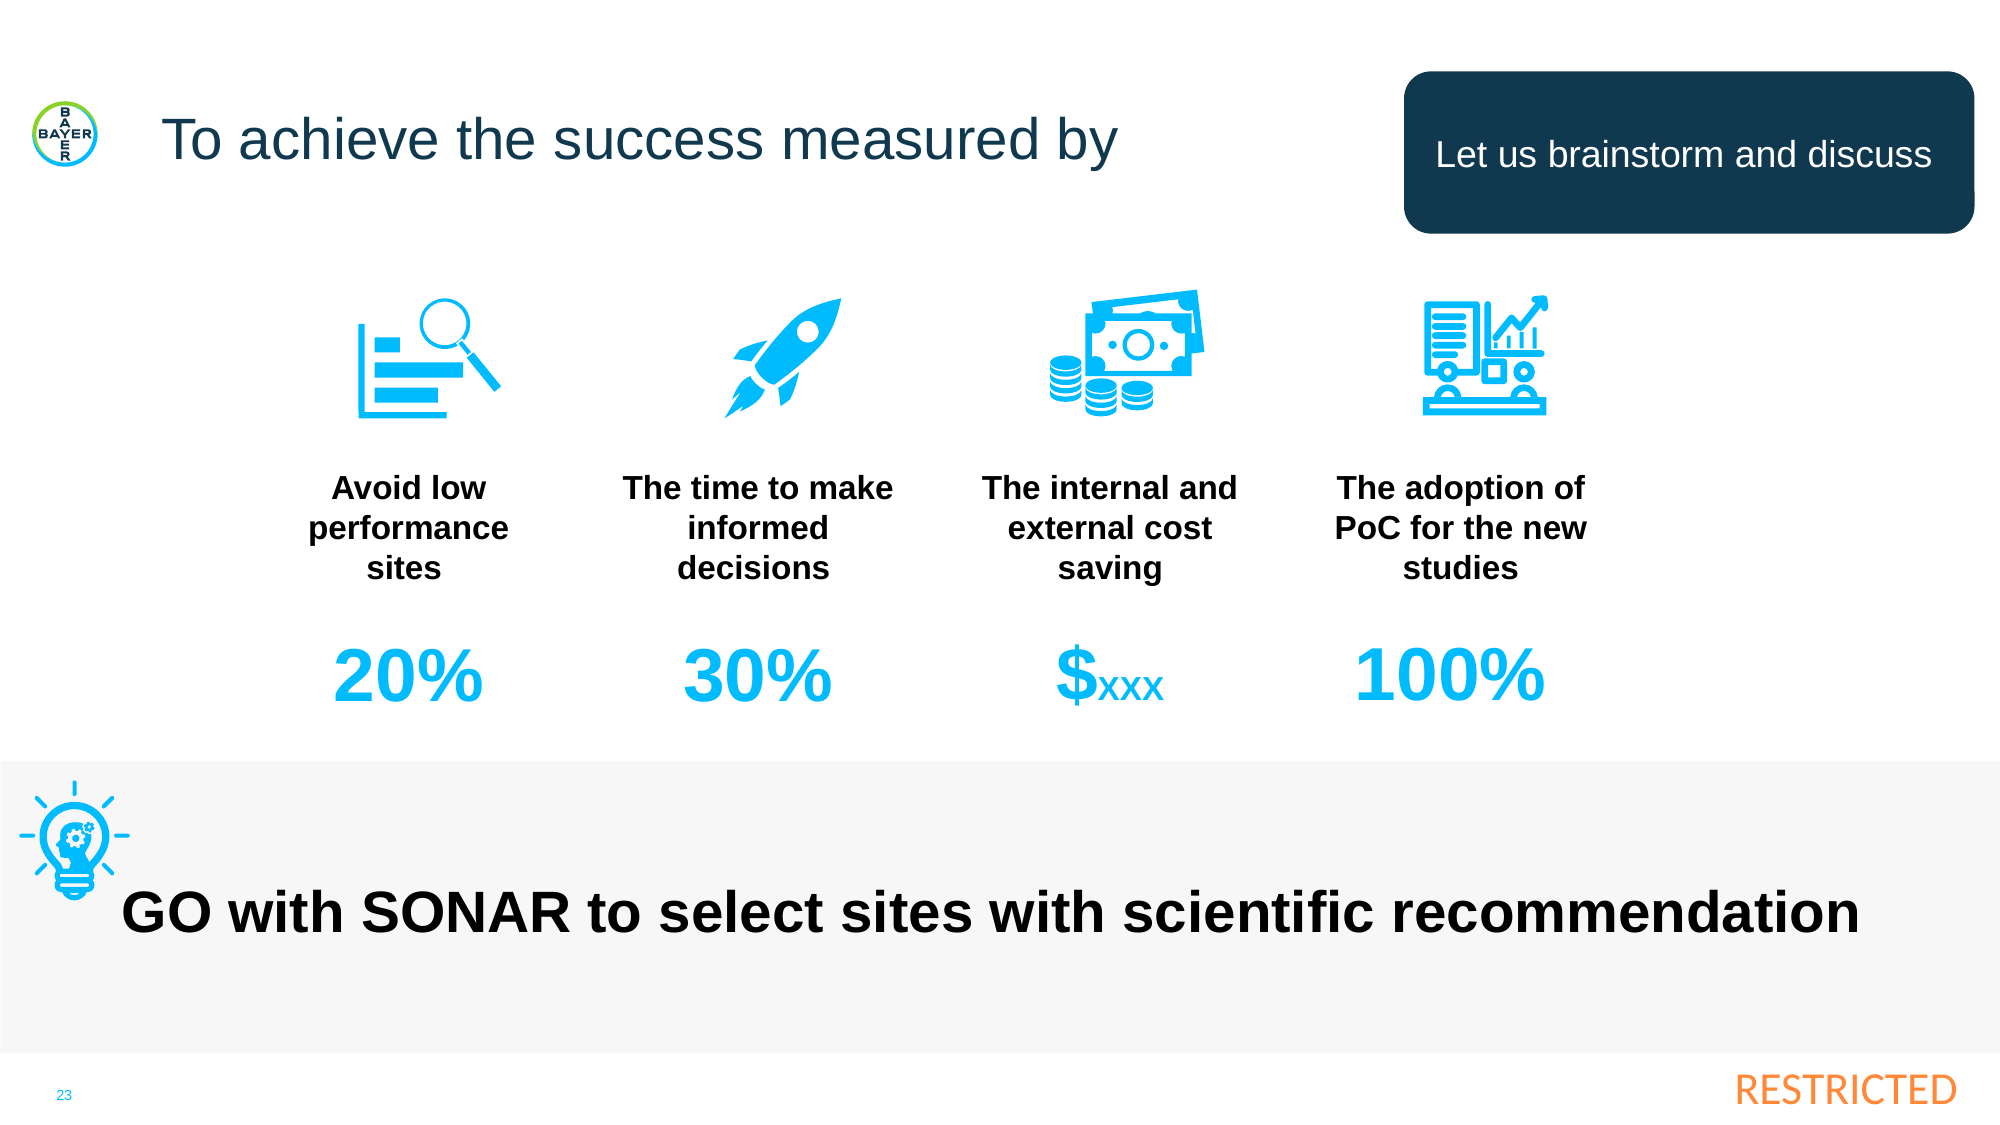

# To achieve the success measured by
Let us brainstorm and discuss

Avoid low performance sites

20%

The time to make informed decisions

30%

The internal and external cost saving

$XXX

The adoption of PoC for the new studies

100%
GO with SONAR to select sites with scientific recommendation

23